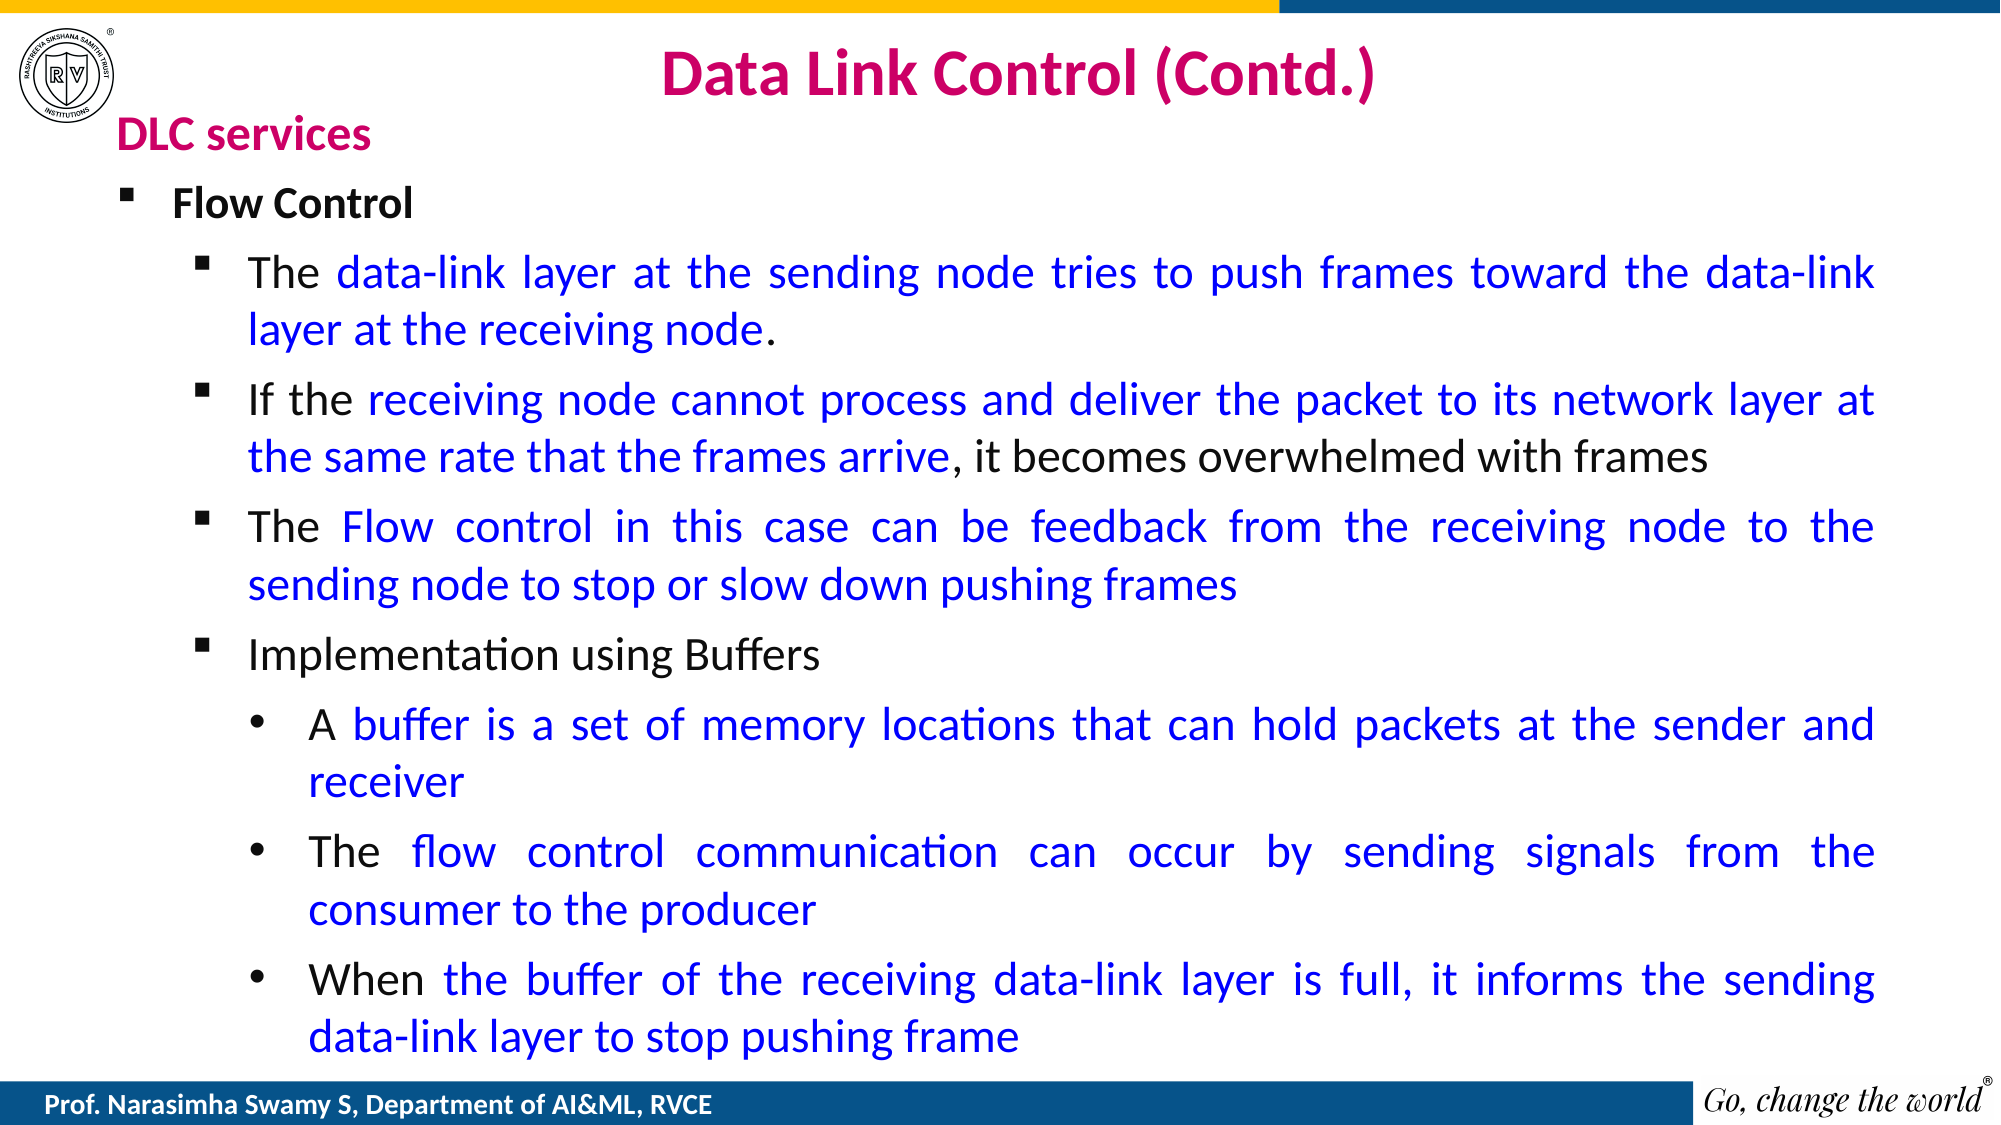

# Data Link Control (Contd.)
DLC services
Flow Control
The data-link layer at the sending node tries to push frames toward the data-link layer at the receiving node.
If the receiving node cannot process and deliver the packet to its network layer at the same rate that the frames arrive, it becomes overwhelmed with frames
The Flow control in this case can be feedback from the receiving node to the sending node to stop or slow down pushing frames
Implementation using Buffers
A buffer is a set of memory locations that can hold packets at the sender and receiver
The flow control communication can occur by sending signals from the consumer to the producer
When the buffer of the receiving data-link layer is full, it informs the sending data-link layer to stop pushing frame